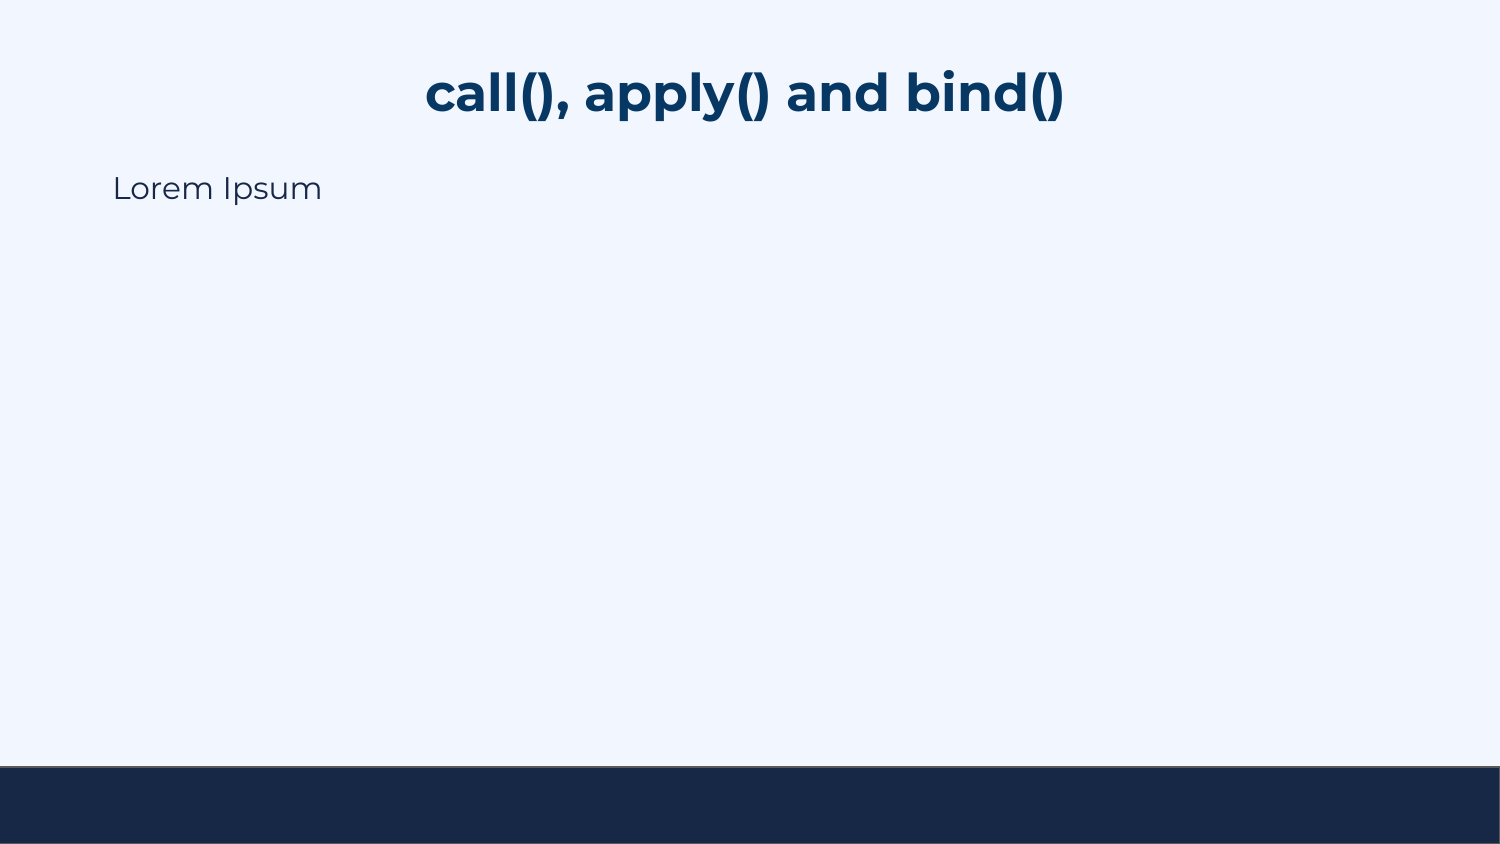

# call(), apply() and bind()
Lorem Ipsum